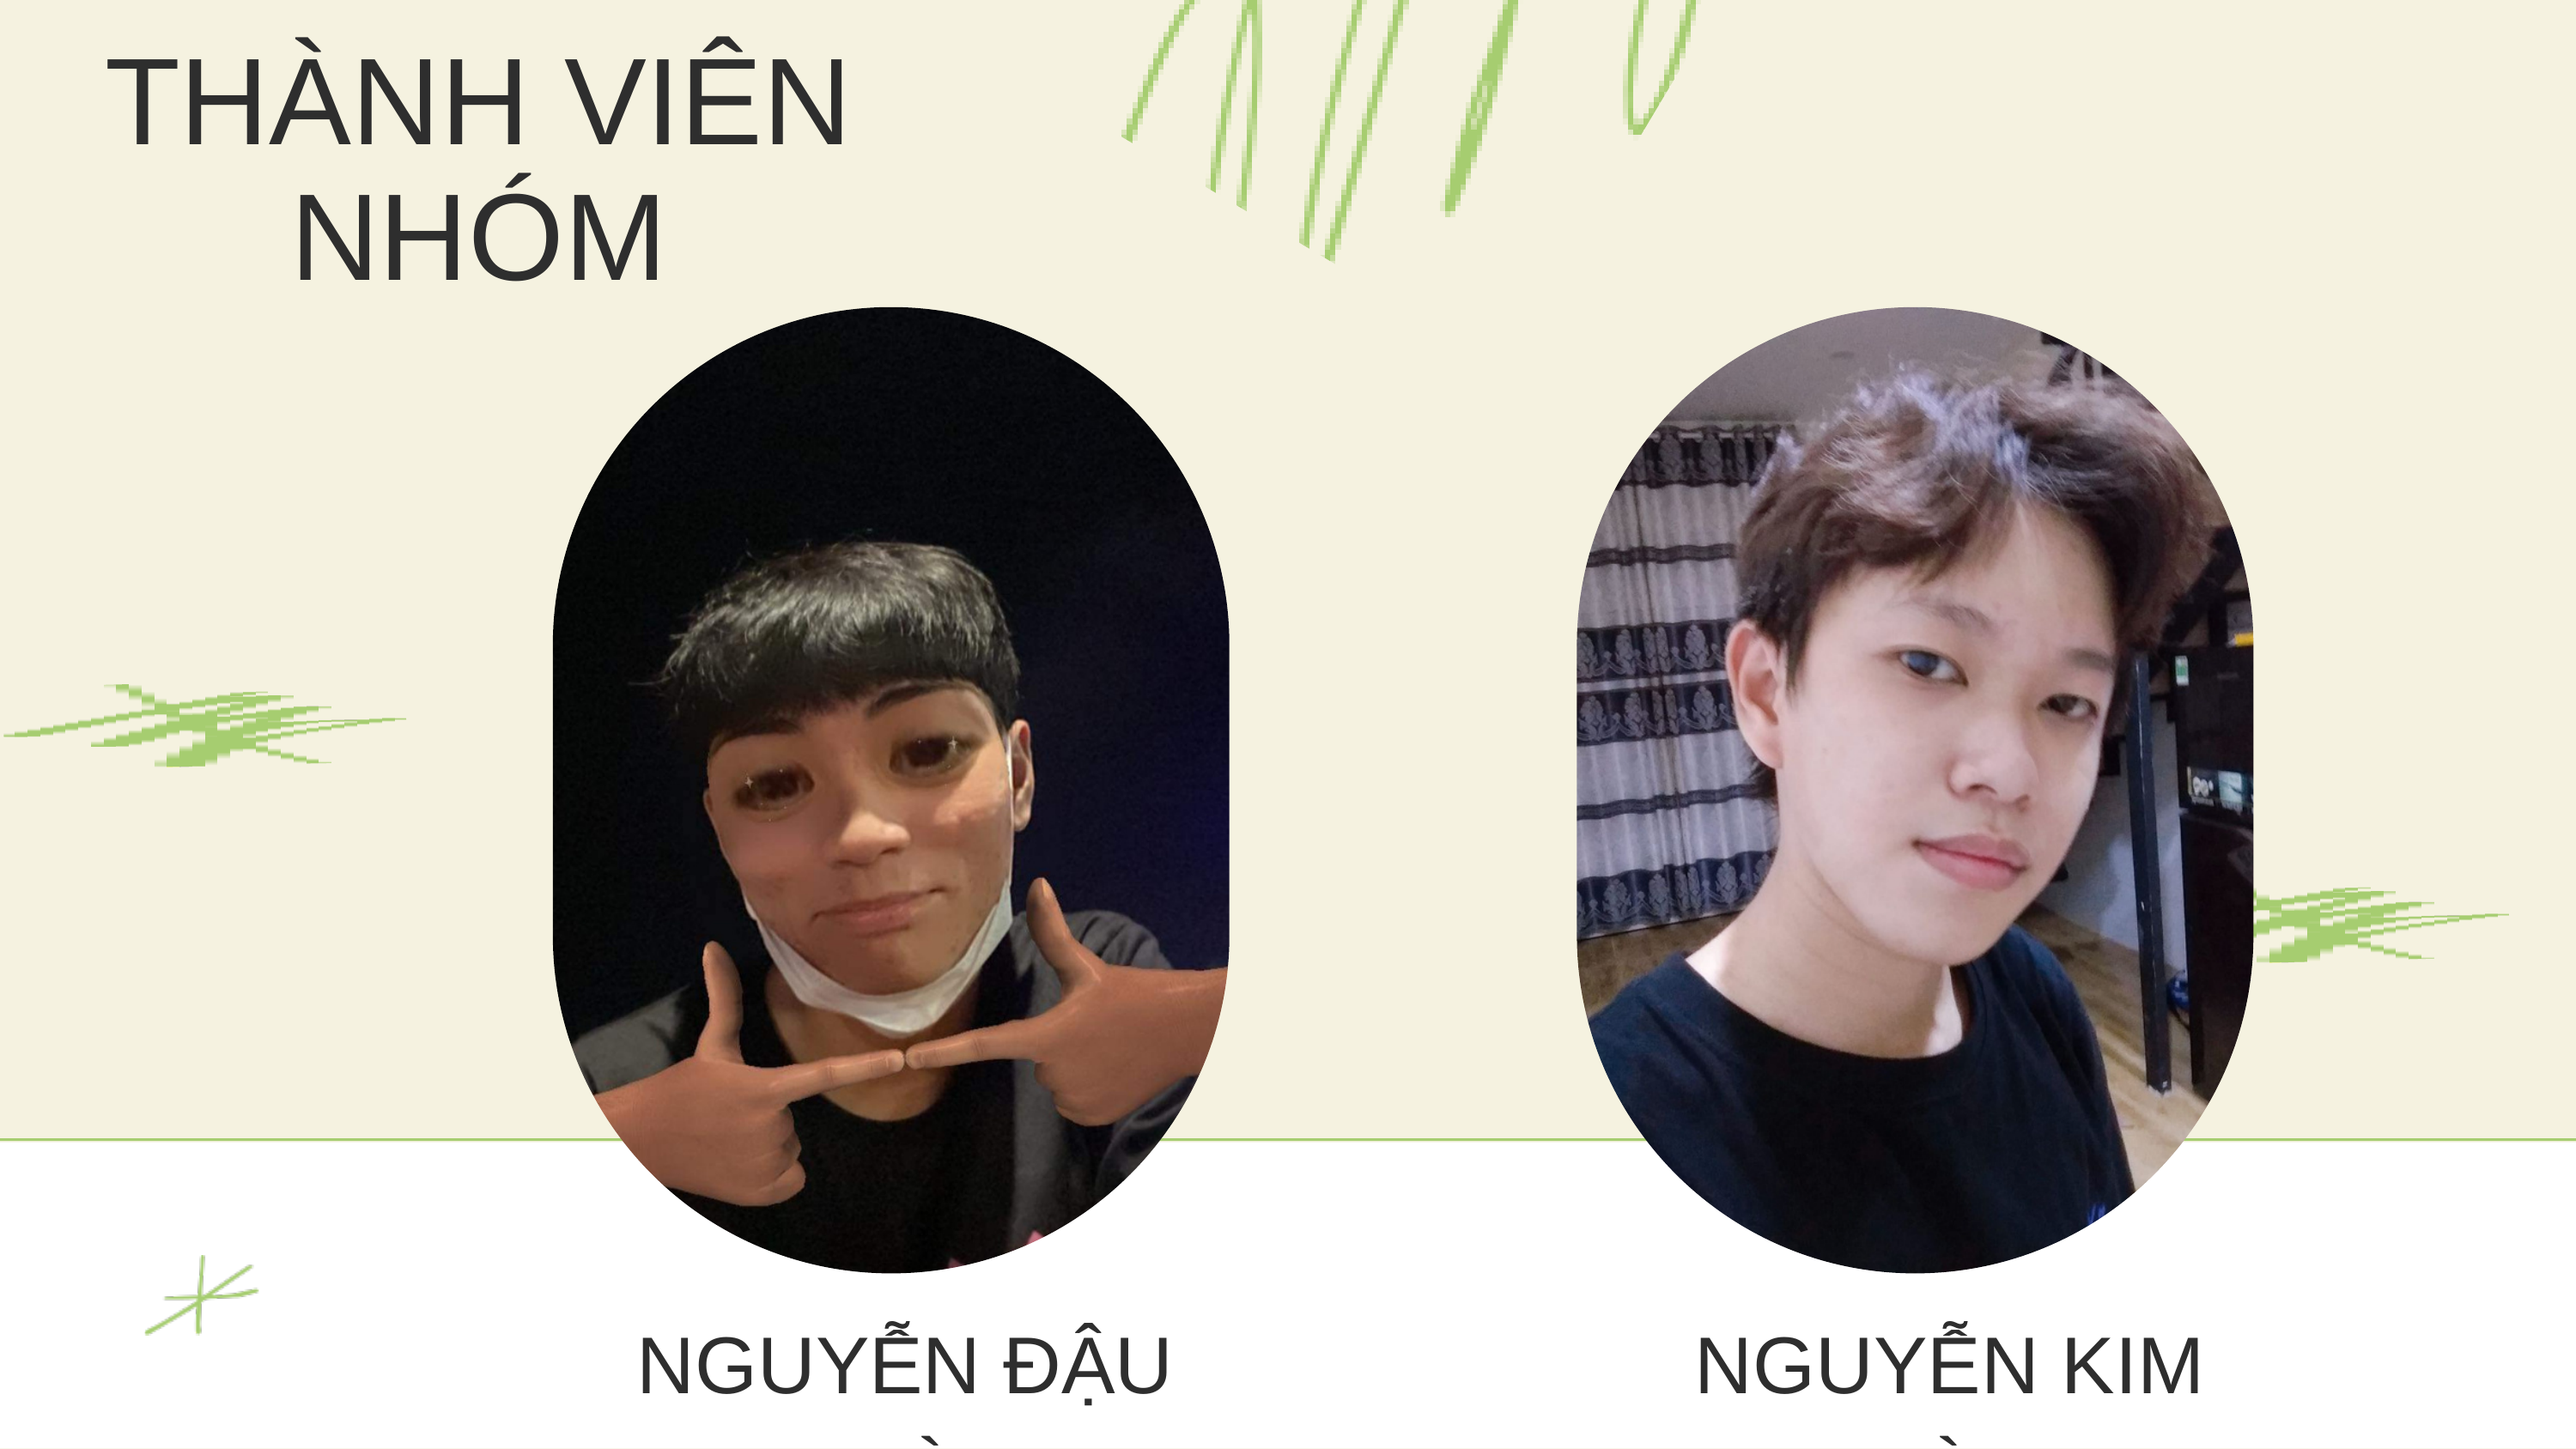

THÀNH VIÊN NHÓM

NGUYỄN ĐẬU TOÀN
NGUYỄN KIM HOÀNG